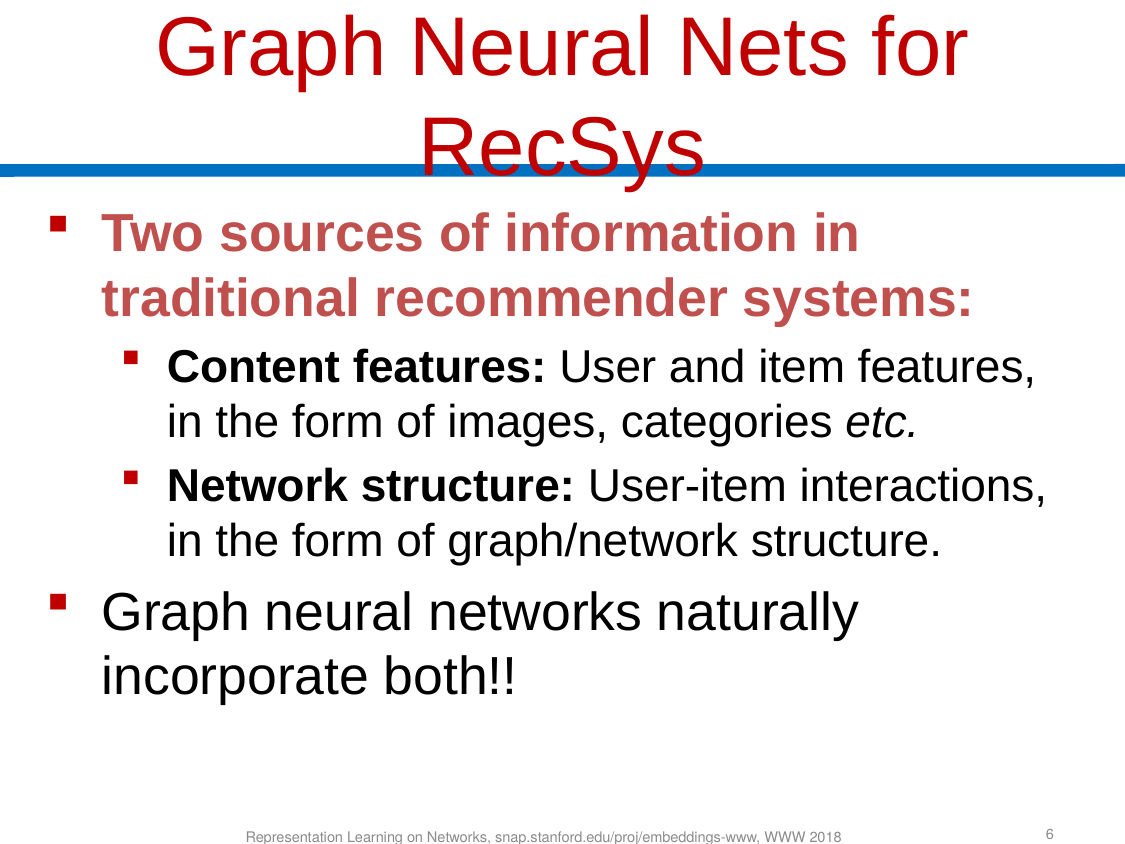

# Graph Neural Nets for RecSys
Two sources of information in traditional recommender systems:
Content features: User and item features, in the form of images, categories etc.
Network structure: User-item interactions, in the form of graph/network structure.
Graph neural networks naturally incorporate both!!
6
Representation Learning on Networks, snap.stanford.edu/proj/embeddings-www, WWW 2018